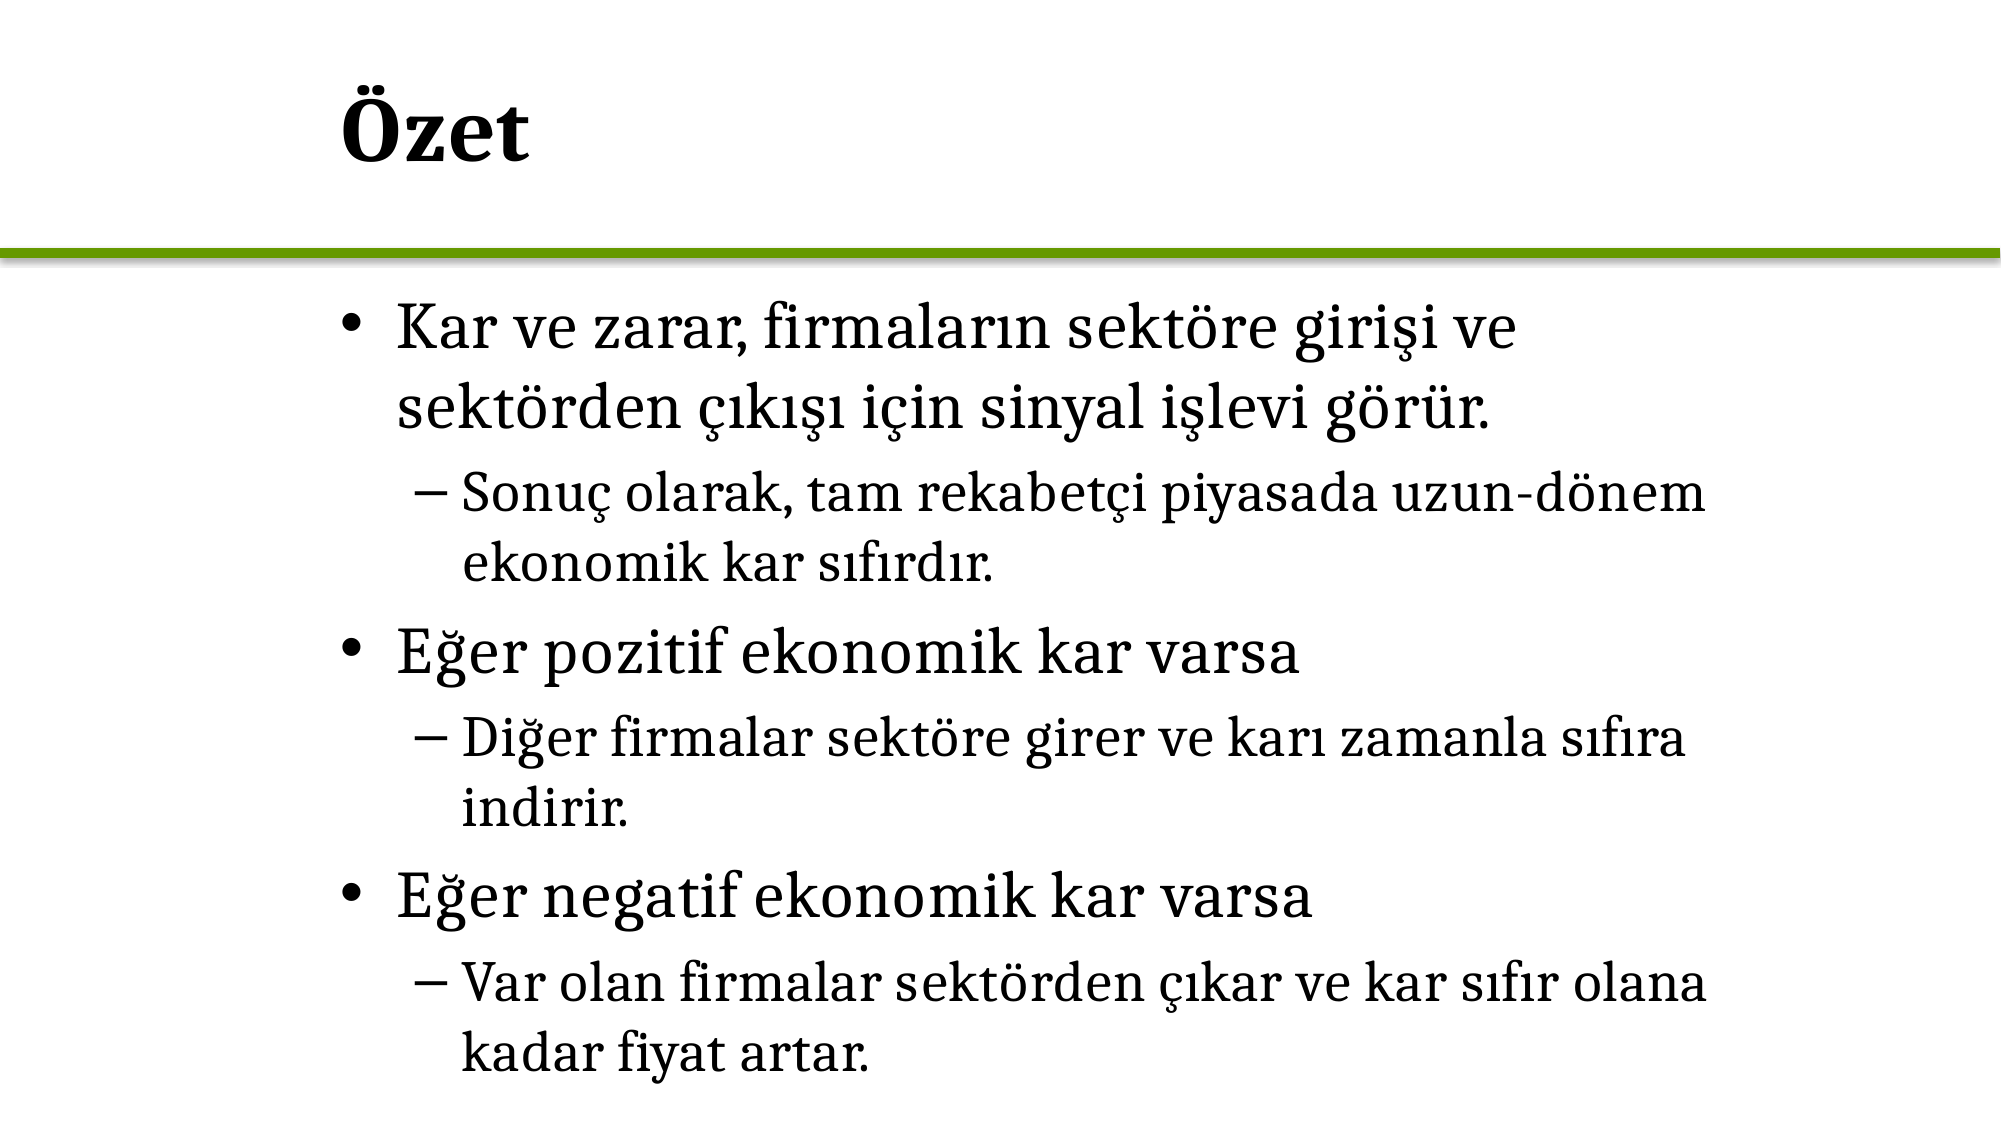

# Özet
Kar ve zarar, firmaların sektöre girişi ve sektörden çıkışı için sinyal işlevi görür.
Sonuç olarak, tam rekabetçi piyasada uzun-dönem ekonomik kar sıfırdır.
Eğer pozitif ekonomik kar varsa
Diğer firmalar sektöre girer ve karı zamanla sıfıra indirir.
Eğer negatif ekonomik kar varsa
Var olan firmalar sektörden çıkar ve kar sıfır olana kadar fiyat artar.